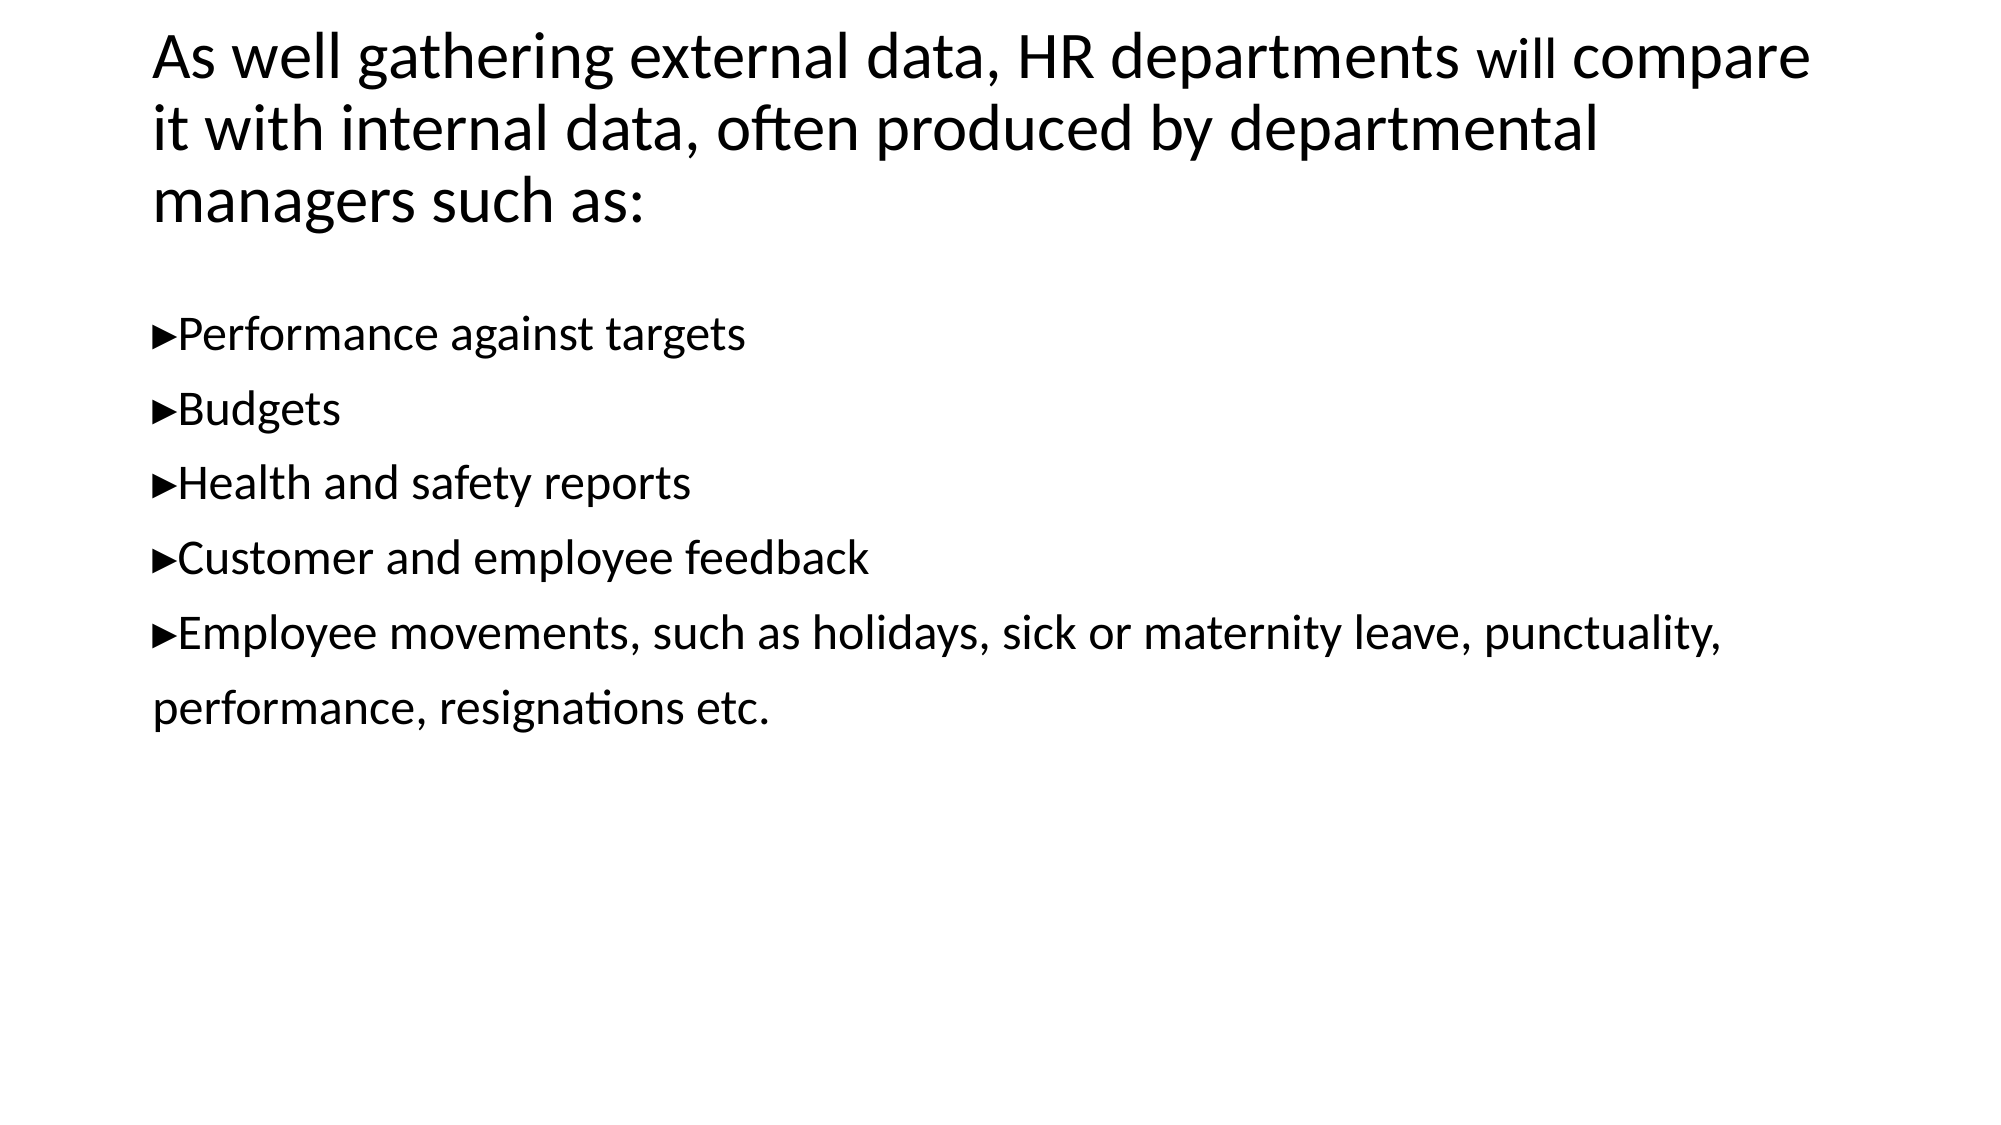

# As well gathering external data, HR departments will compare it with internal data, often produced by departmental managers such as:
▸Performance against targets
▸Budgets
▸Health and safety reports
▸Customer and employee feedback
▸Employee movements, such as holidays, sick or maternity leave, punctuality,
performance, resignations etc.